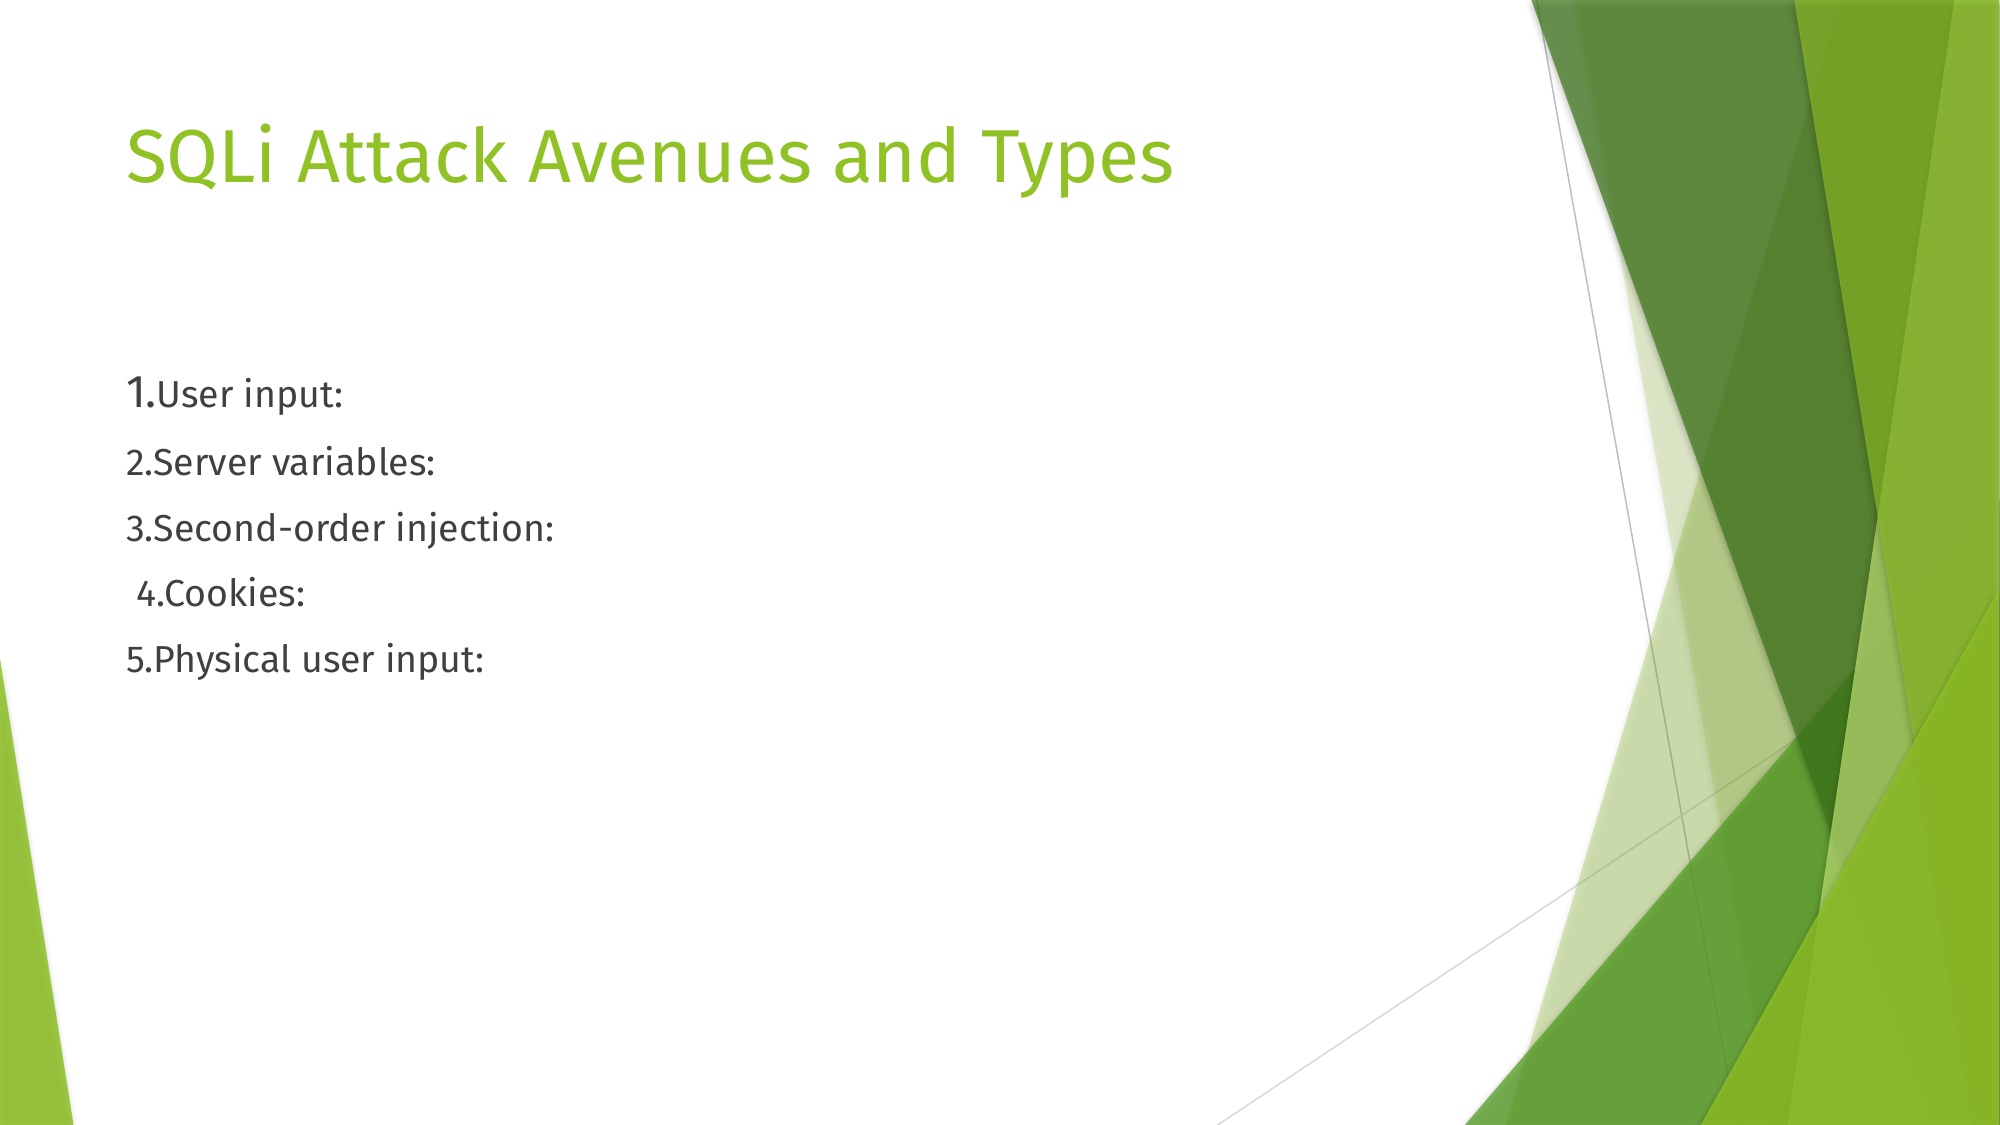

# SQLi Attack Avenues and Types
1.User input:
2.Server variables:
3.Second-order injection:
 4.Cookies:
5.Physical user input: